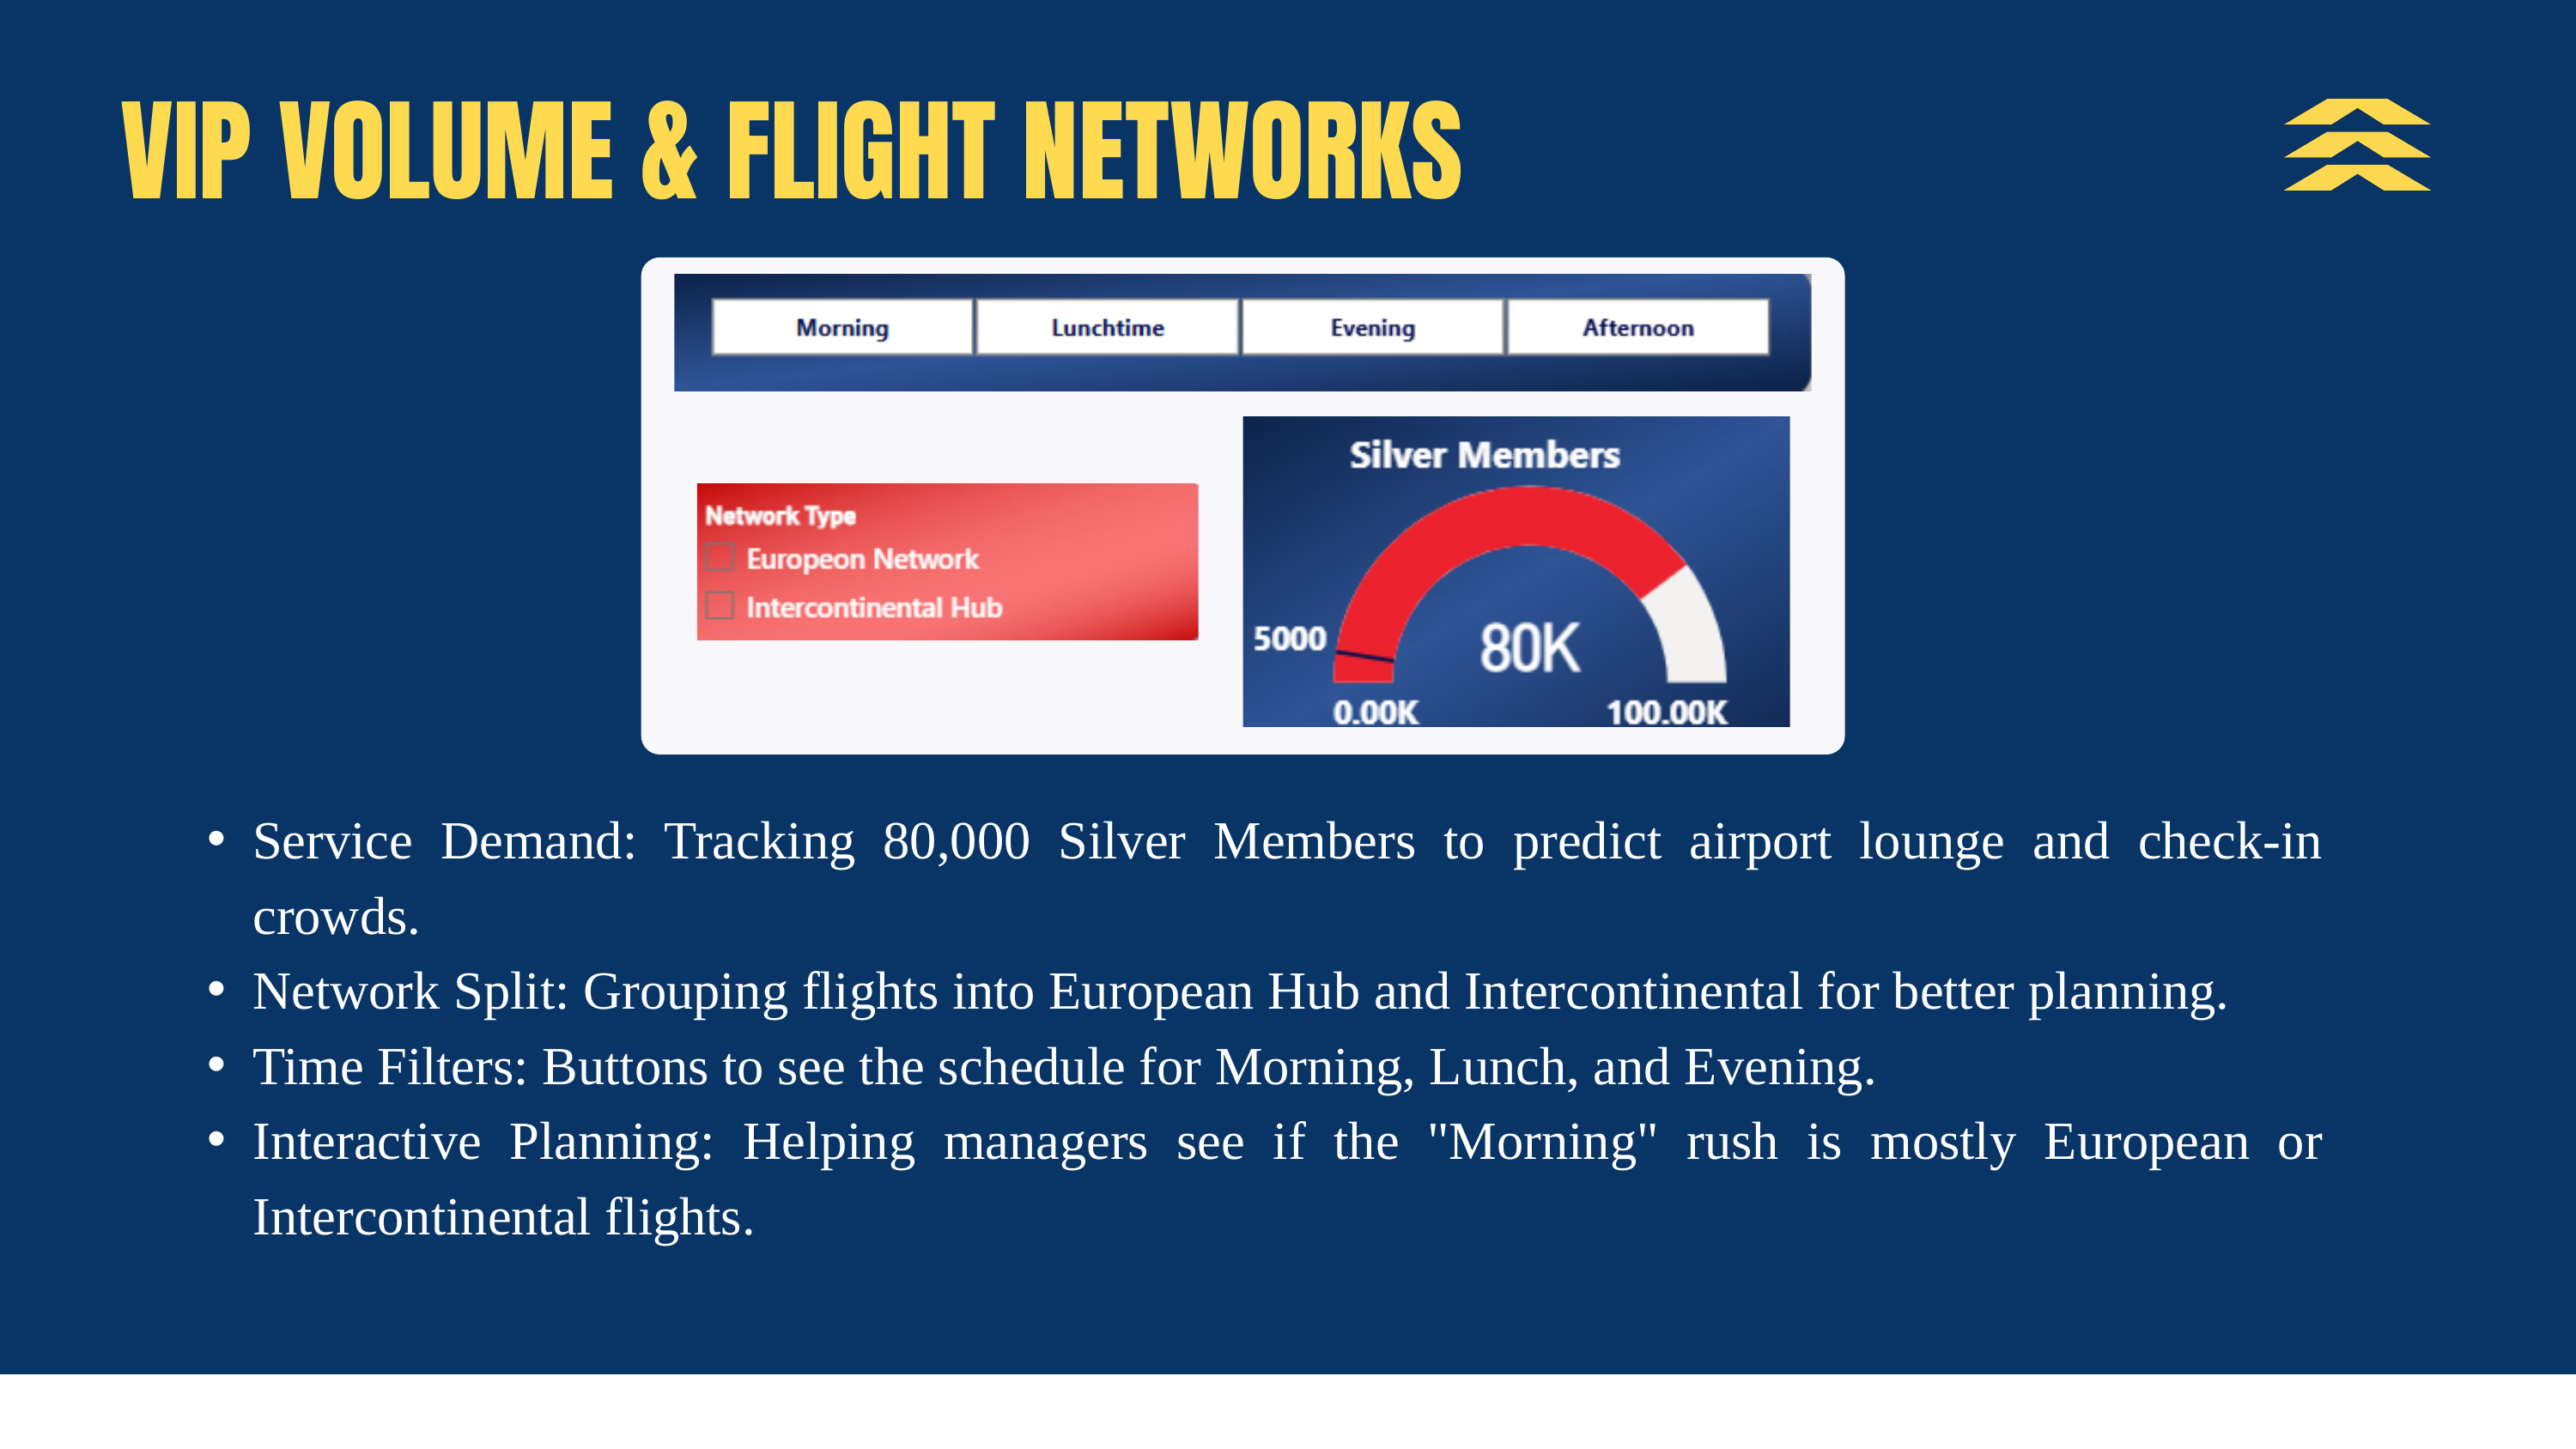

VIP VOLUME & FLIGHT NETWORKS

Service Demand: Tracking 80,000 Silver Members to predict airport lounge and check-in crowds.
Network Split: Grouping flights into European Hub and Intercontinental for better planning.
Time Filters: Buttons to see the schedule for Morning, Lunch, and Evening.
Interactive Planning: Helping managers see if the "Morning" rush is mostly European or Intercontinental flights.